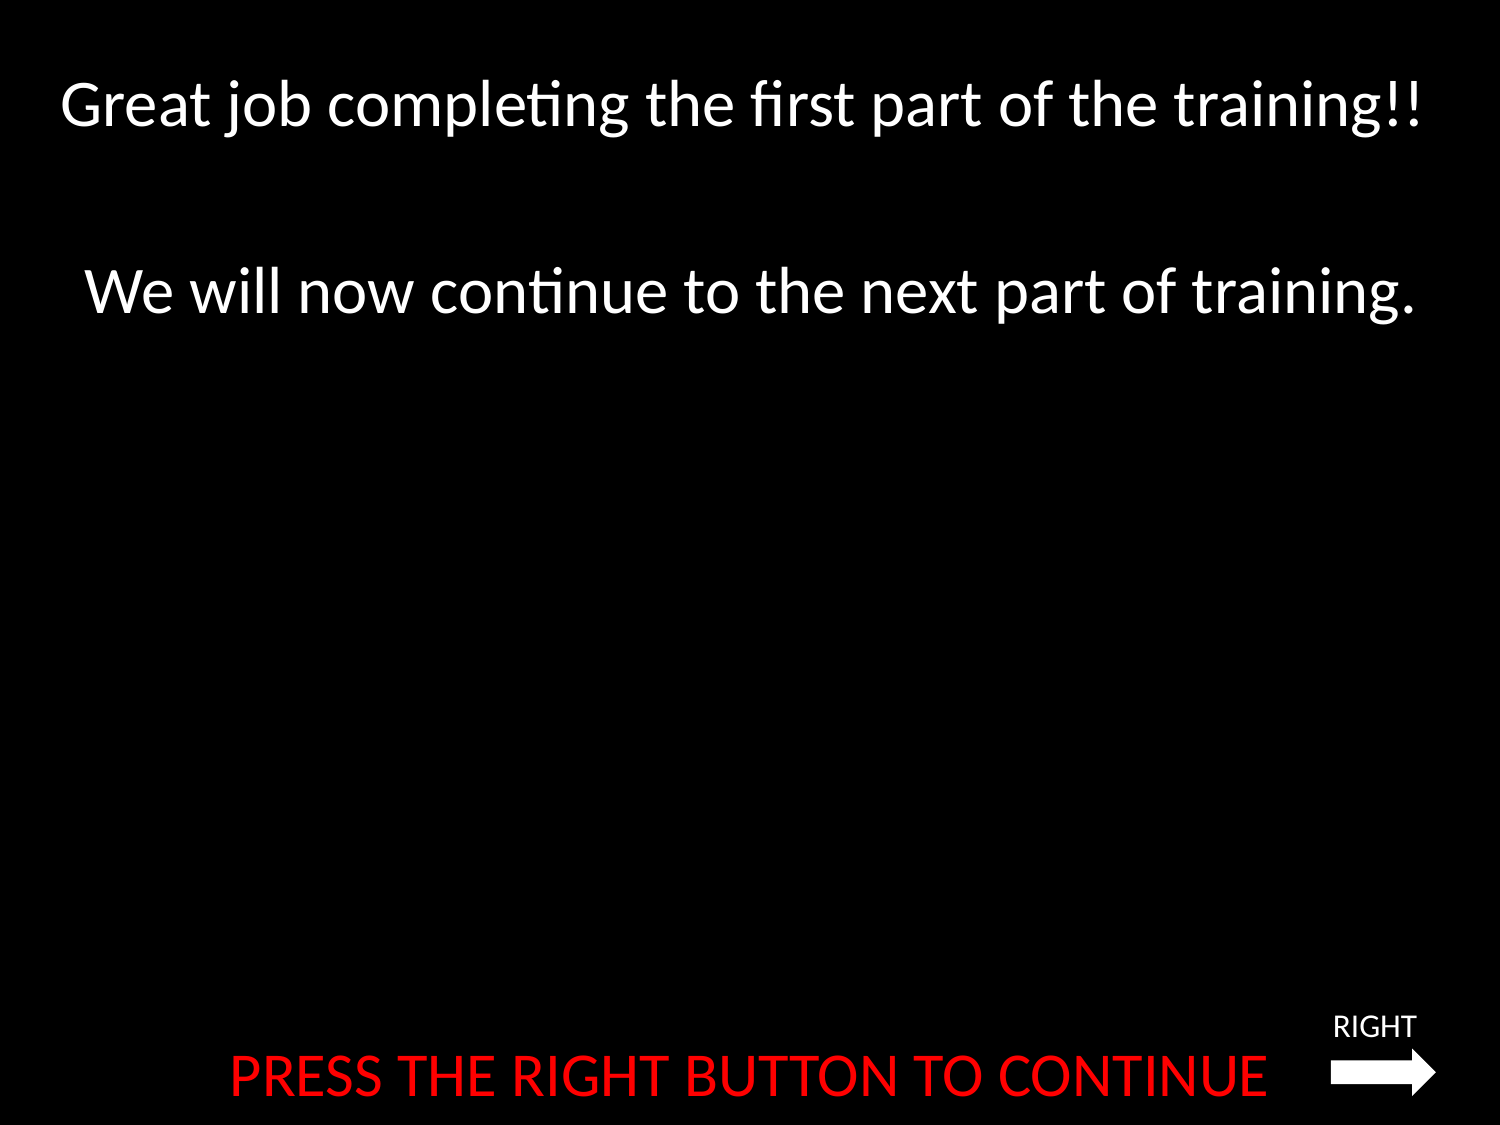

Great job completing the first part of the training!!

We will now continue to the next part of training.

RIGHT
PRESS THE RIGHT BUTTON TO CONTINUE